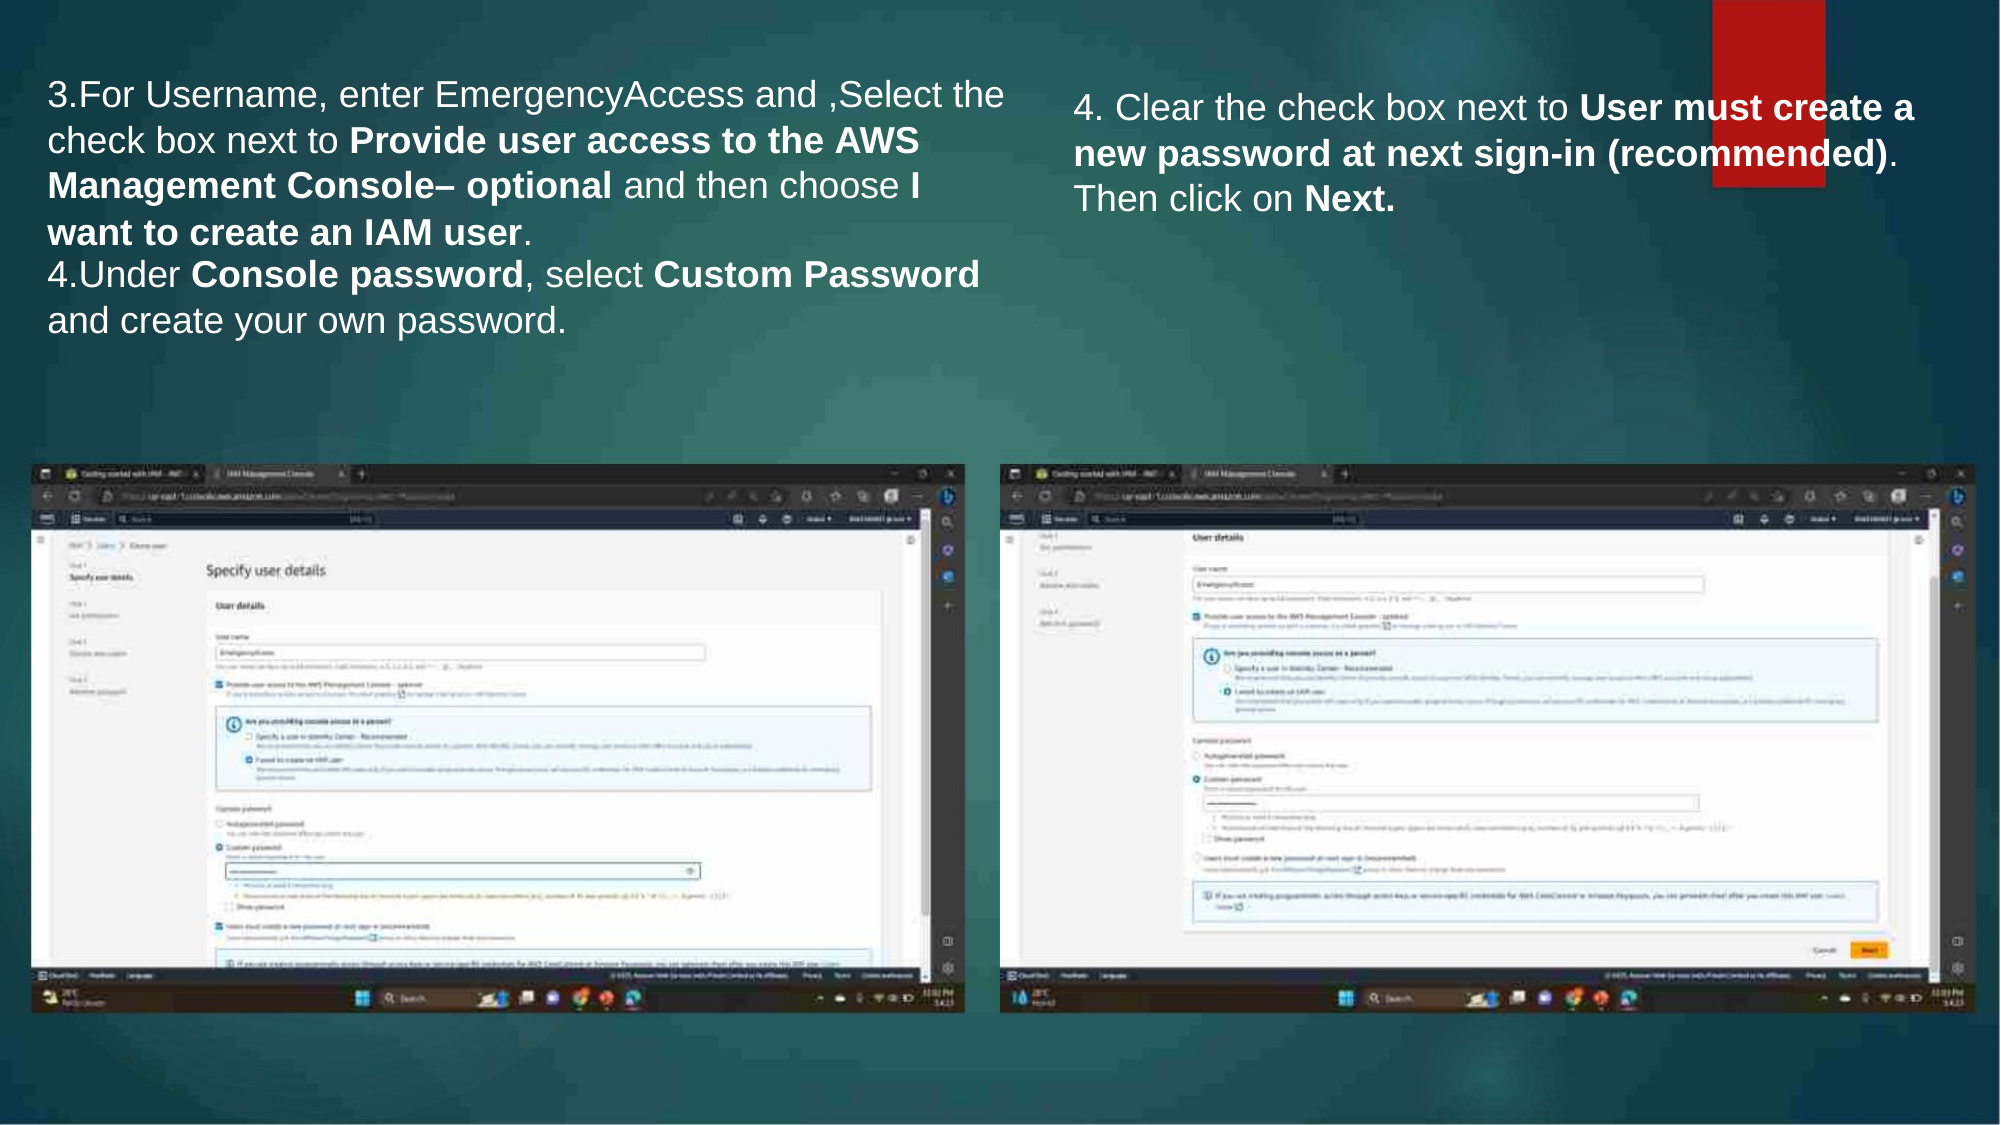

3.For Username, enter EmergencyAccess and ,Select the
check box next to Provide user access to the AWS
Management Console– optional and then choose I
want to create an IAM user.
4. Clear the check box next to User must create a
new password at next sign-in (recommended).
Then click on Next.
4.Under Console password, select Custom Password
and create your own password.